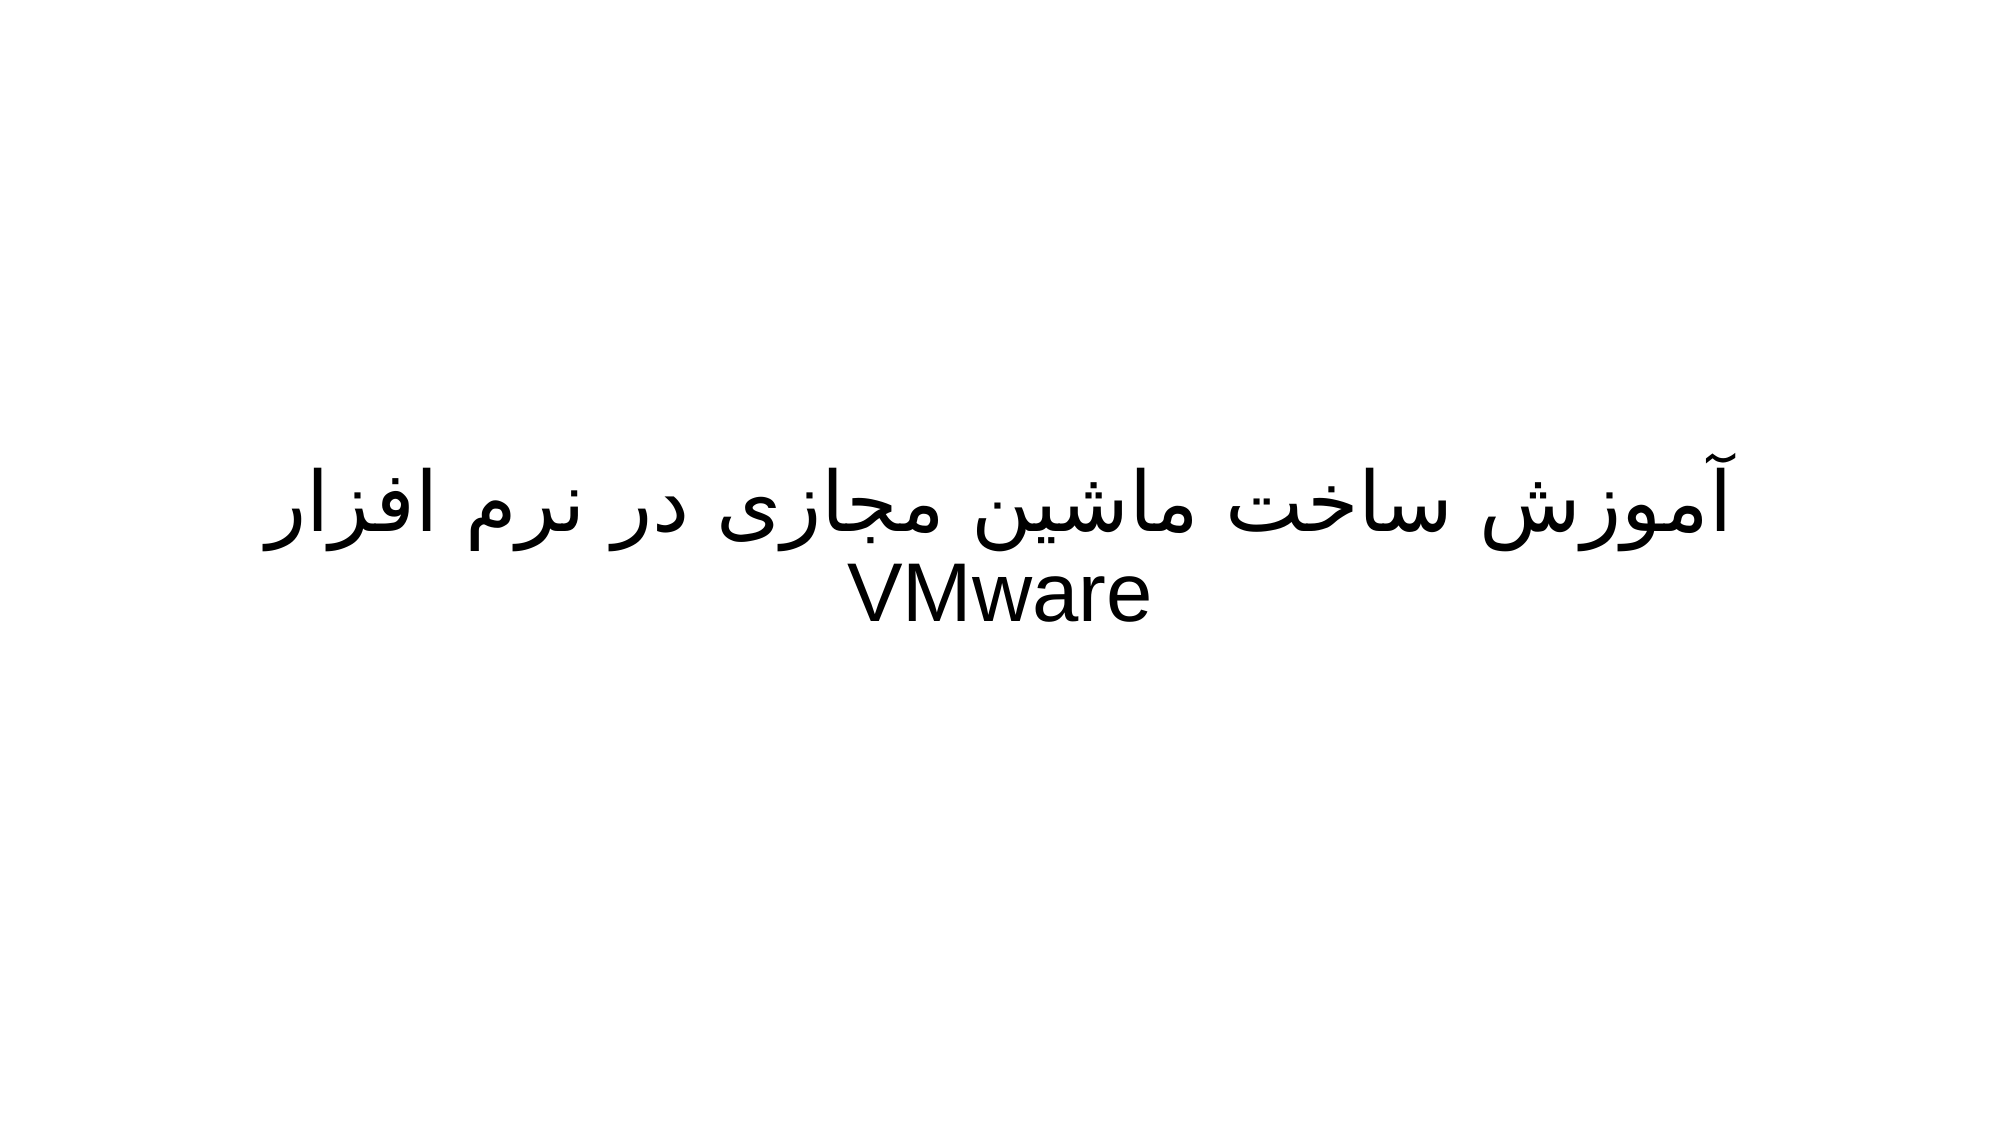

# آموزش ساخت ماشین مجازی در نرم افزار VMware